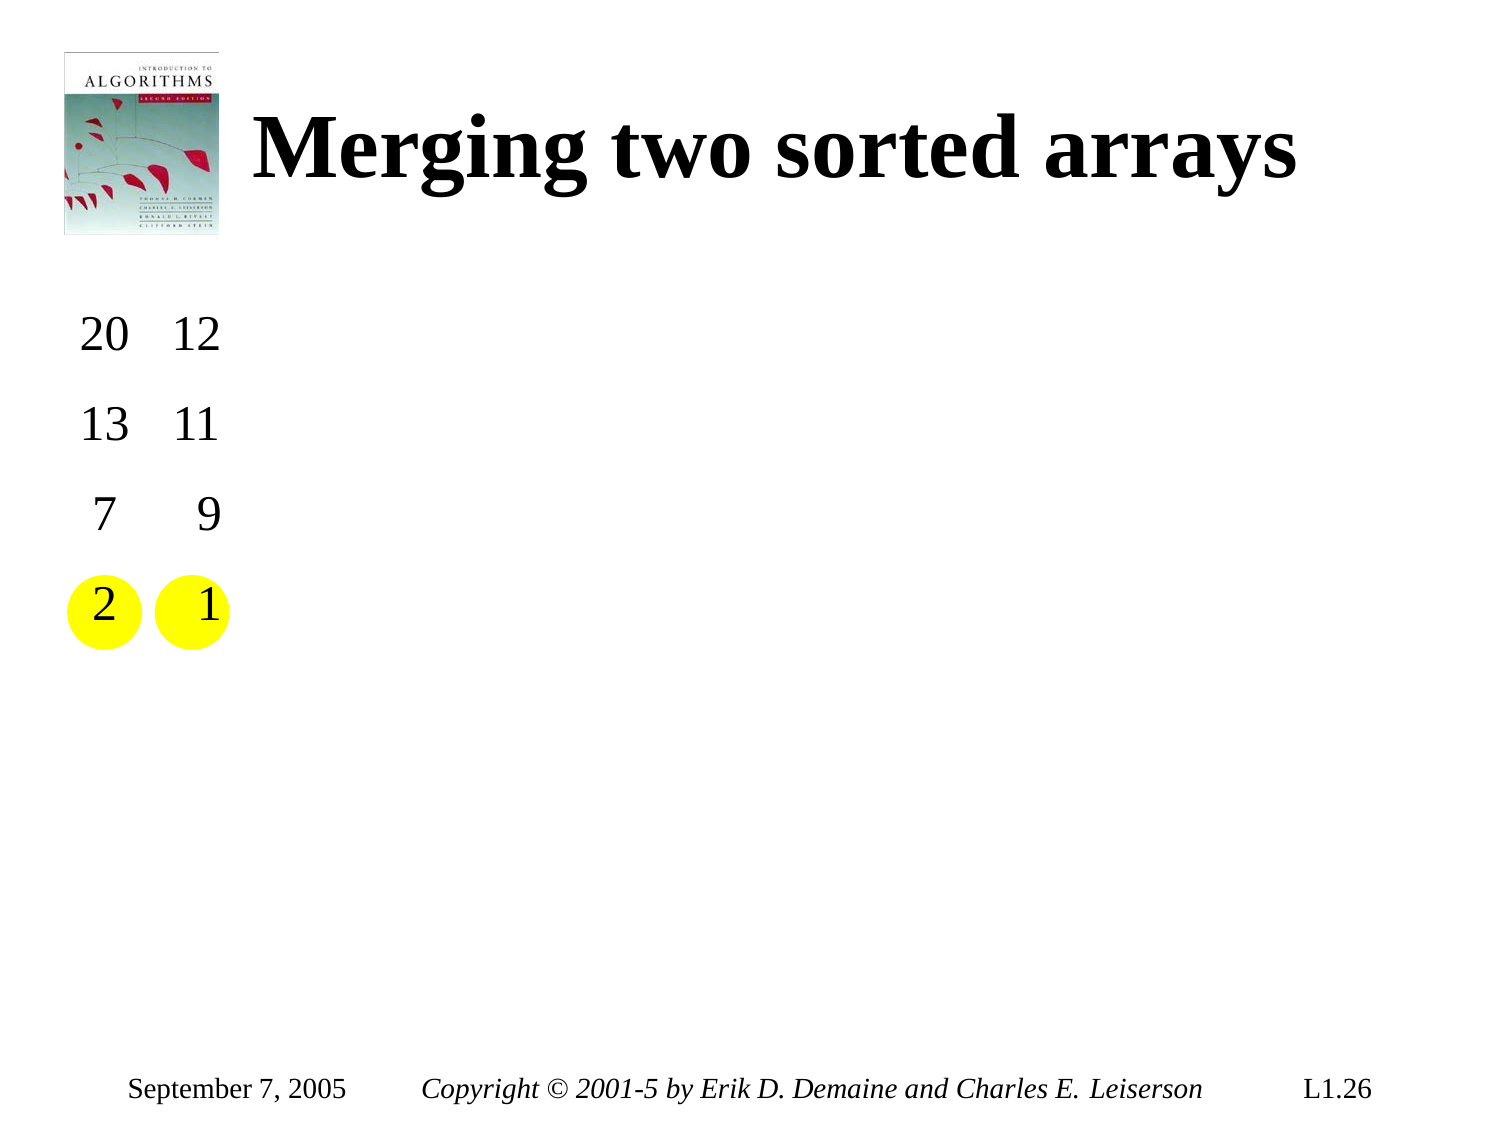

# Merging two sorted arrays
20	12
13	11
7	9
2	1

September 7, 2005
Copyright © 2001-5 by Erik D. Demaine and Charles E. Leiserson
L1.26